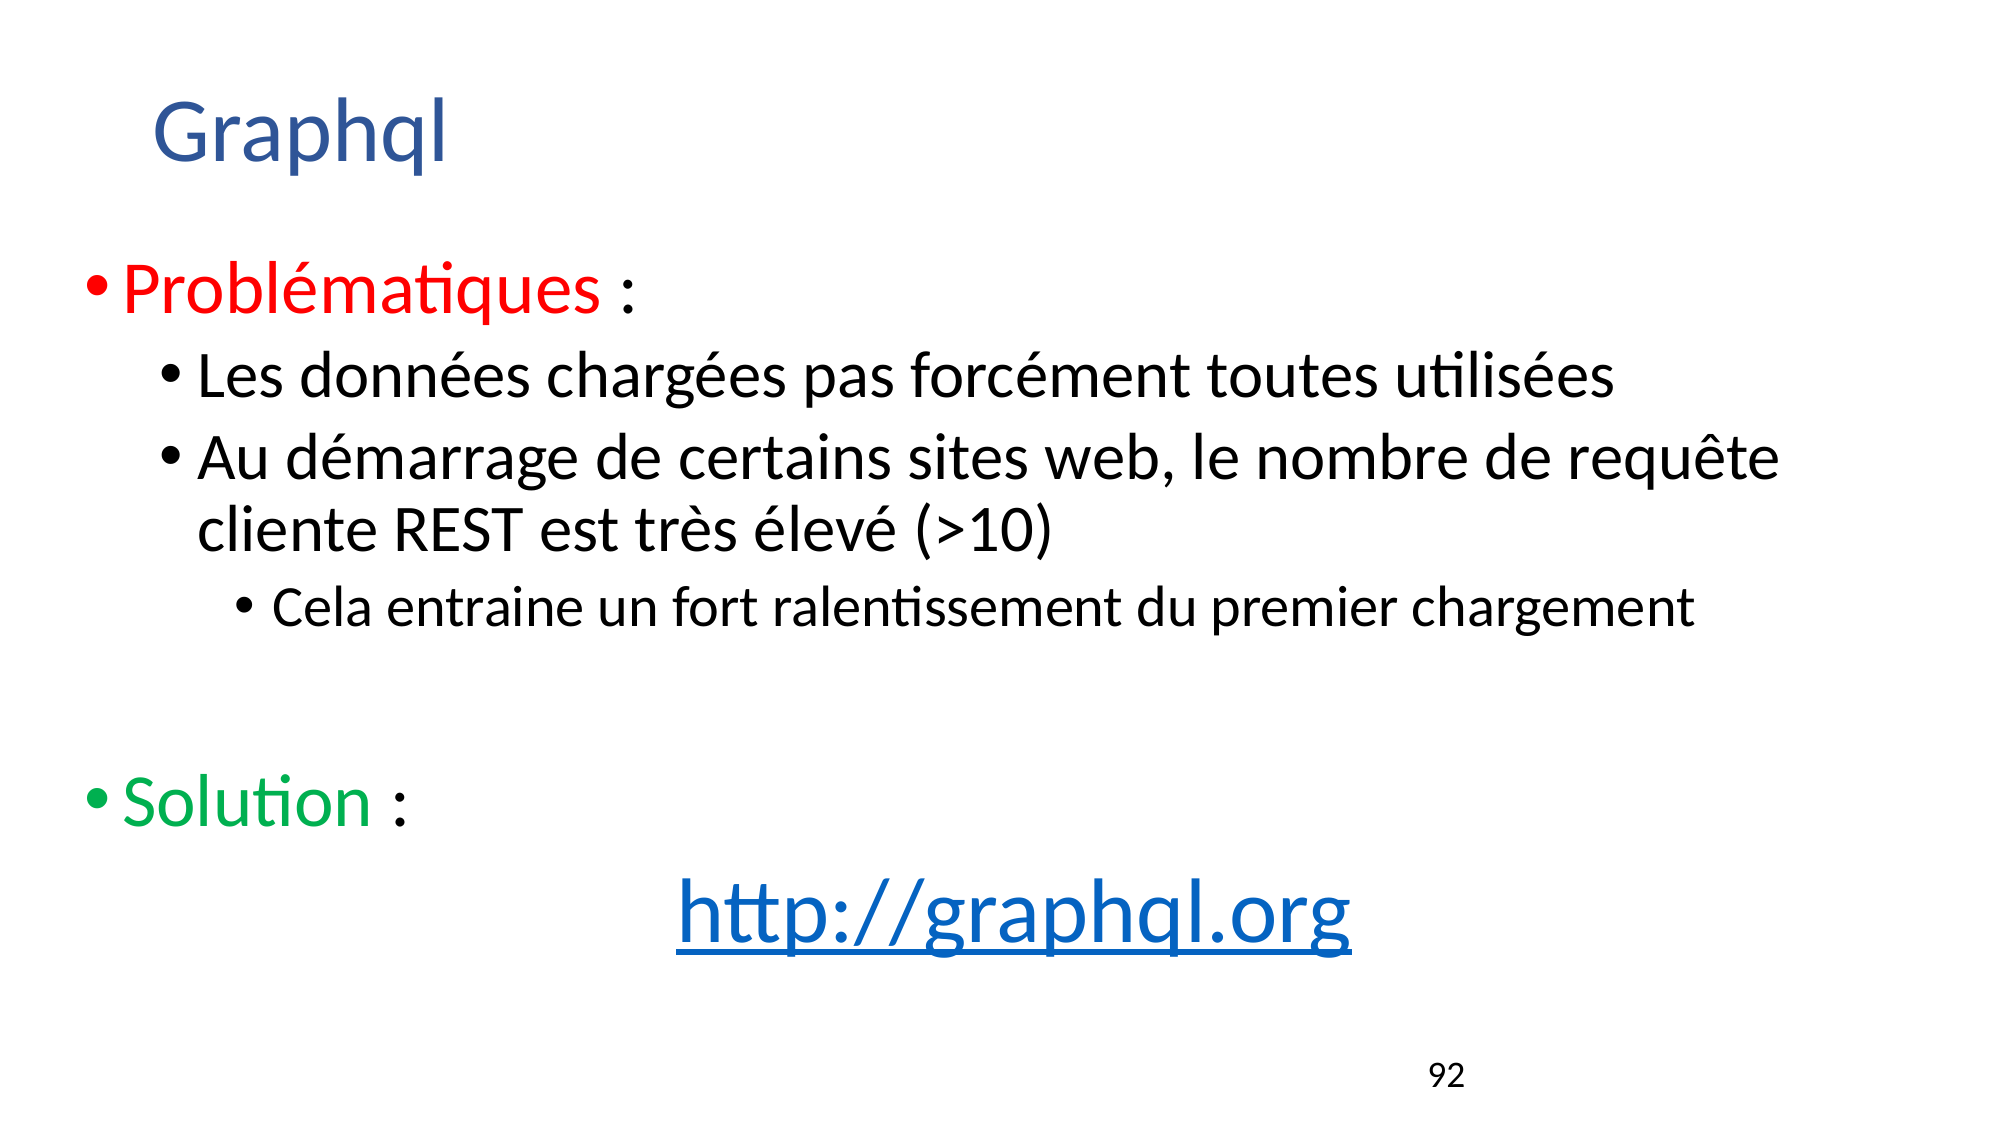

# Graphql
Problématiques :
Les données chargées pas forcément toutes utilisées
Au démarrage de certains sites web, le nombre de requête cliente REST est très élevé (>10)
Cela entraine un fort ralentissement du premier chargement

Solution :
http://graphql.org

92